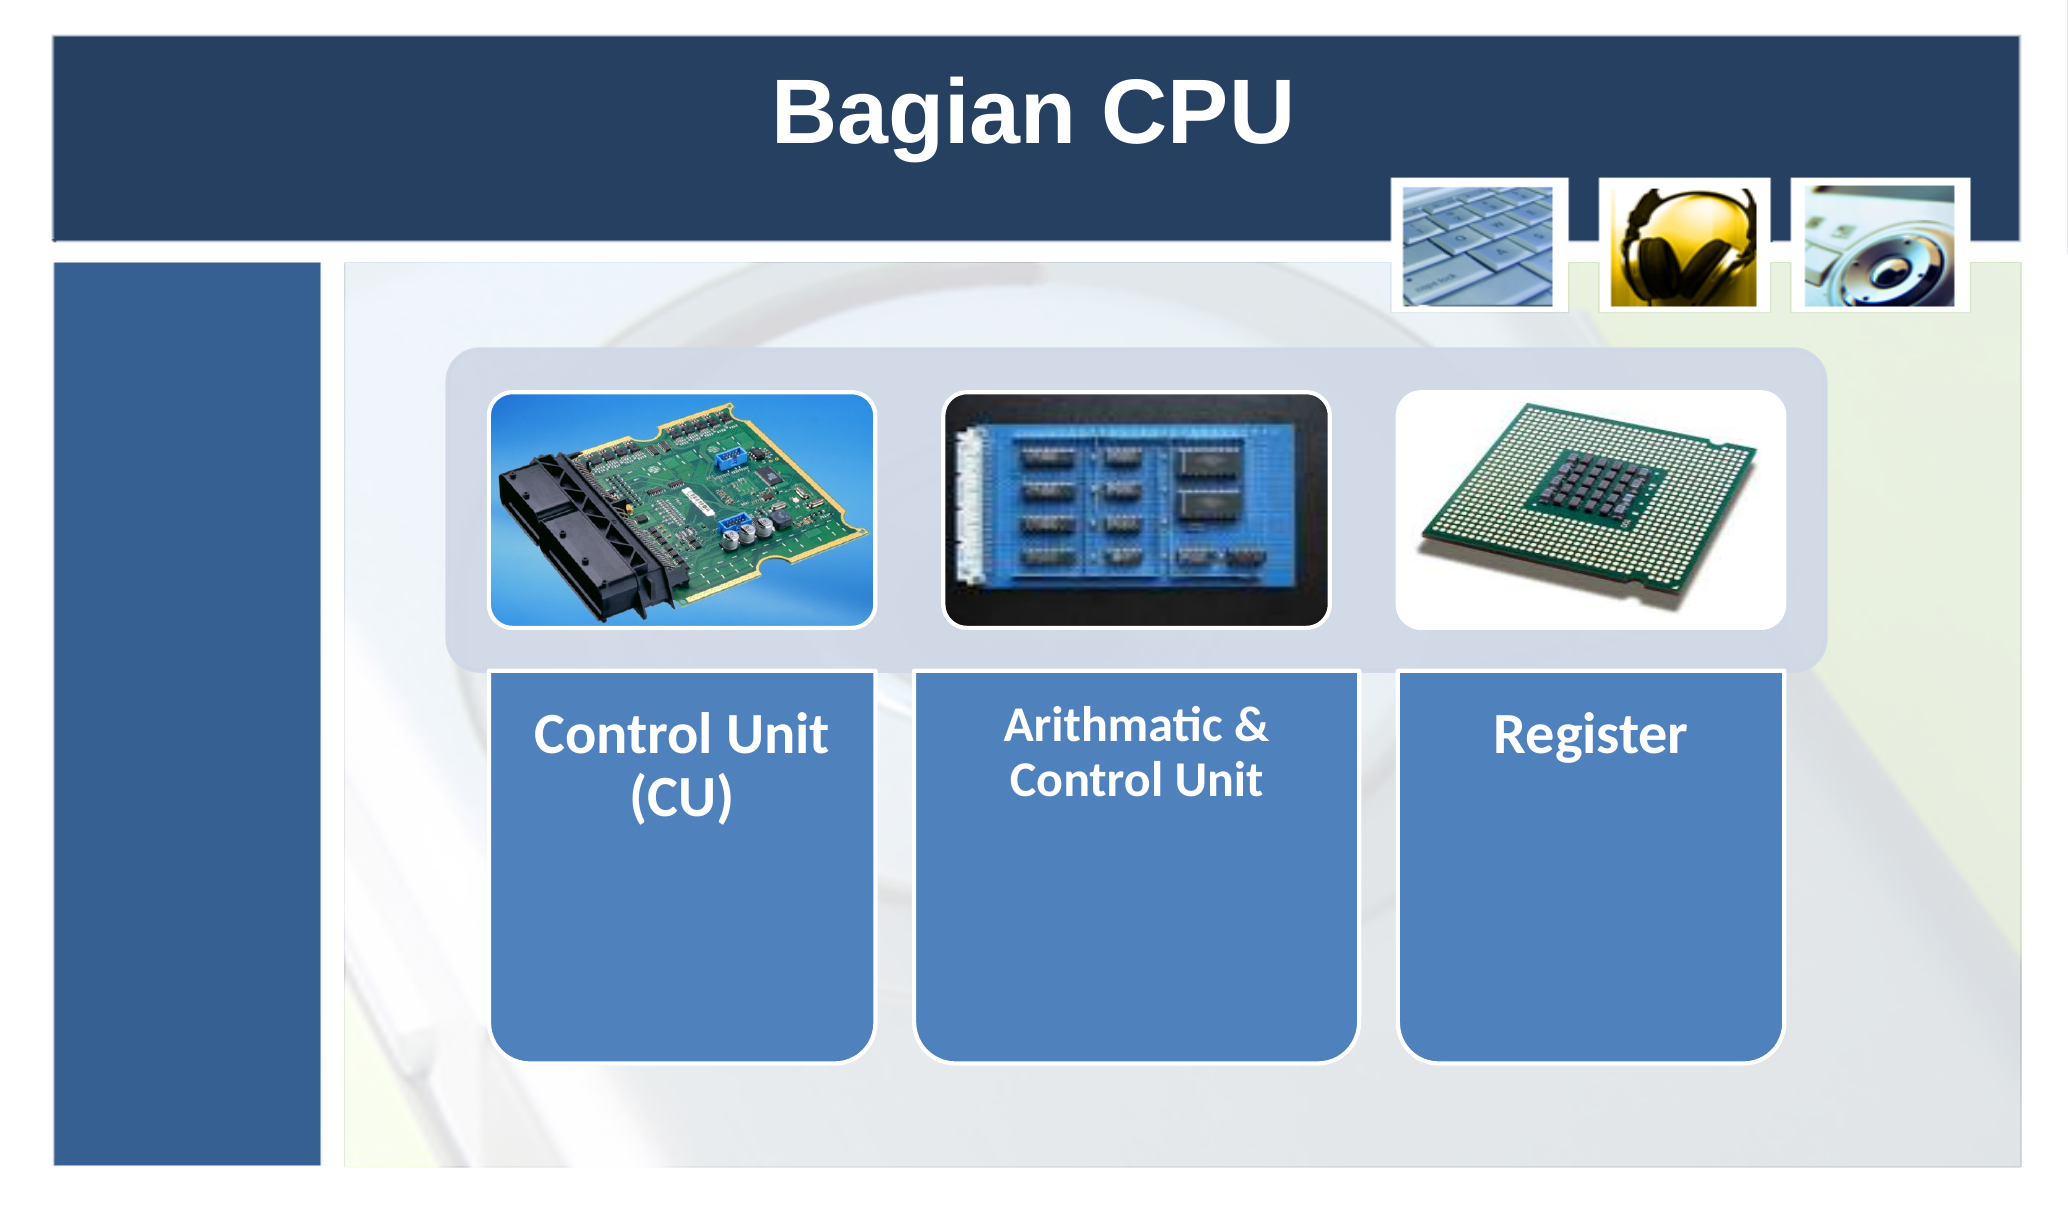

# Bagian CPU
Control Unit (CU)
Arithmatic & Control Unit
Register